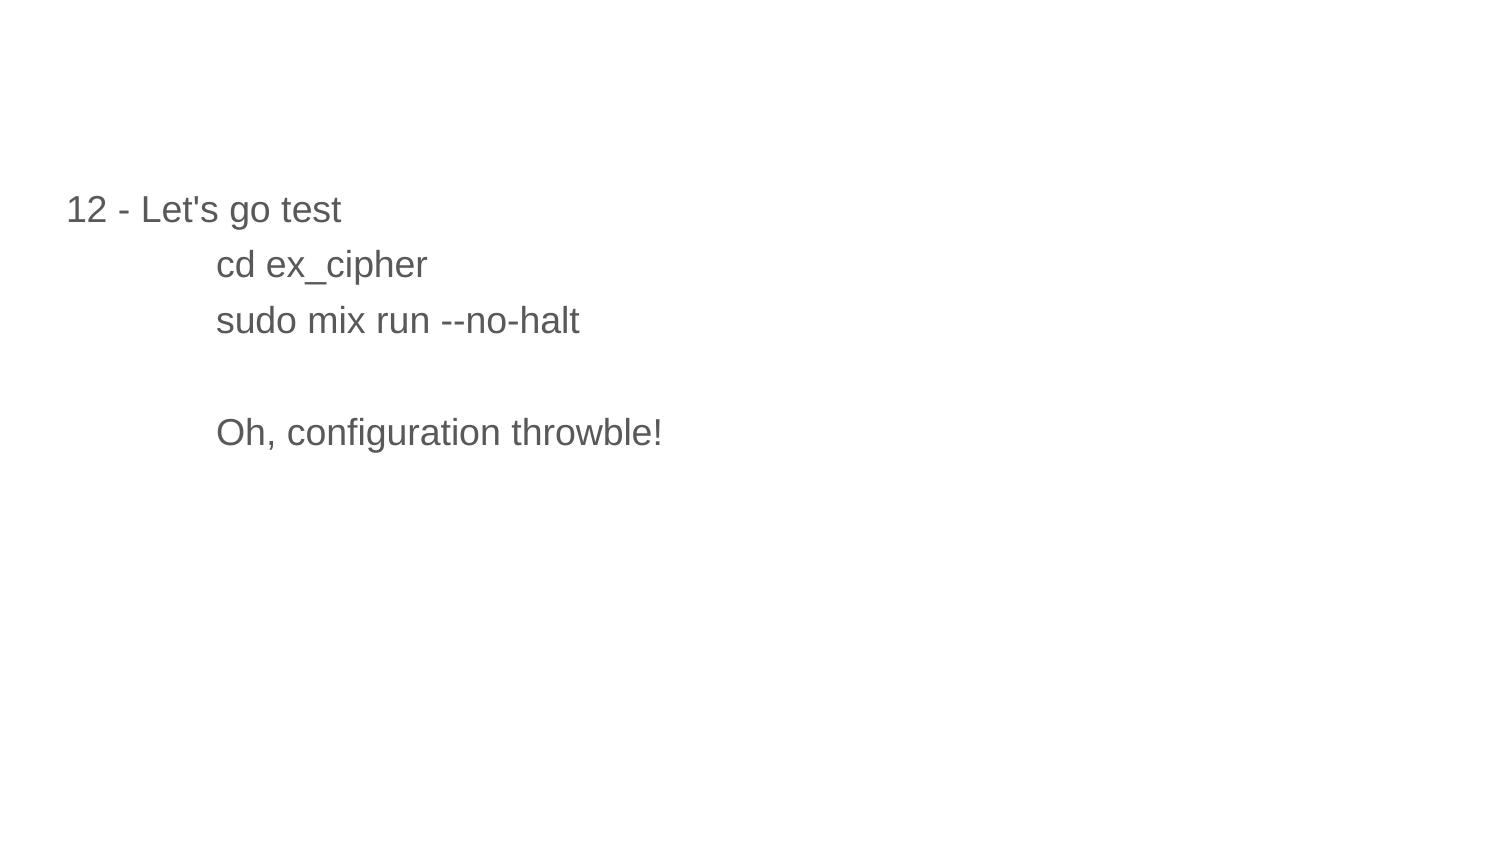

#
12 - Let's go test
    	cd ex_cipher
    	sudo mix run --no-halt

	Oh, configuration throwble!